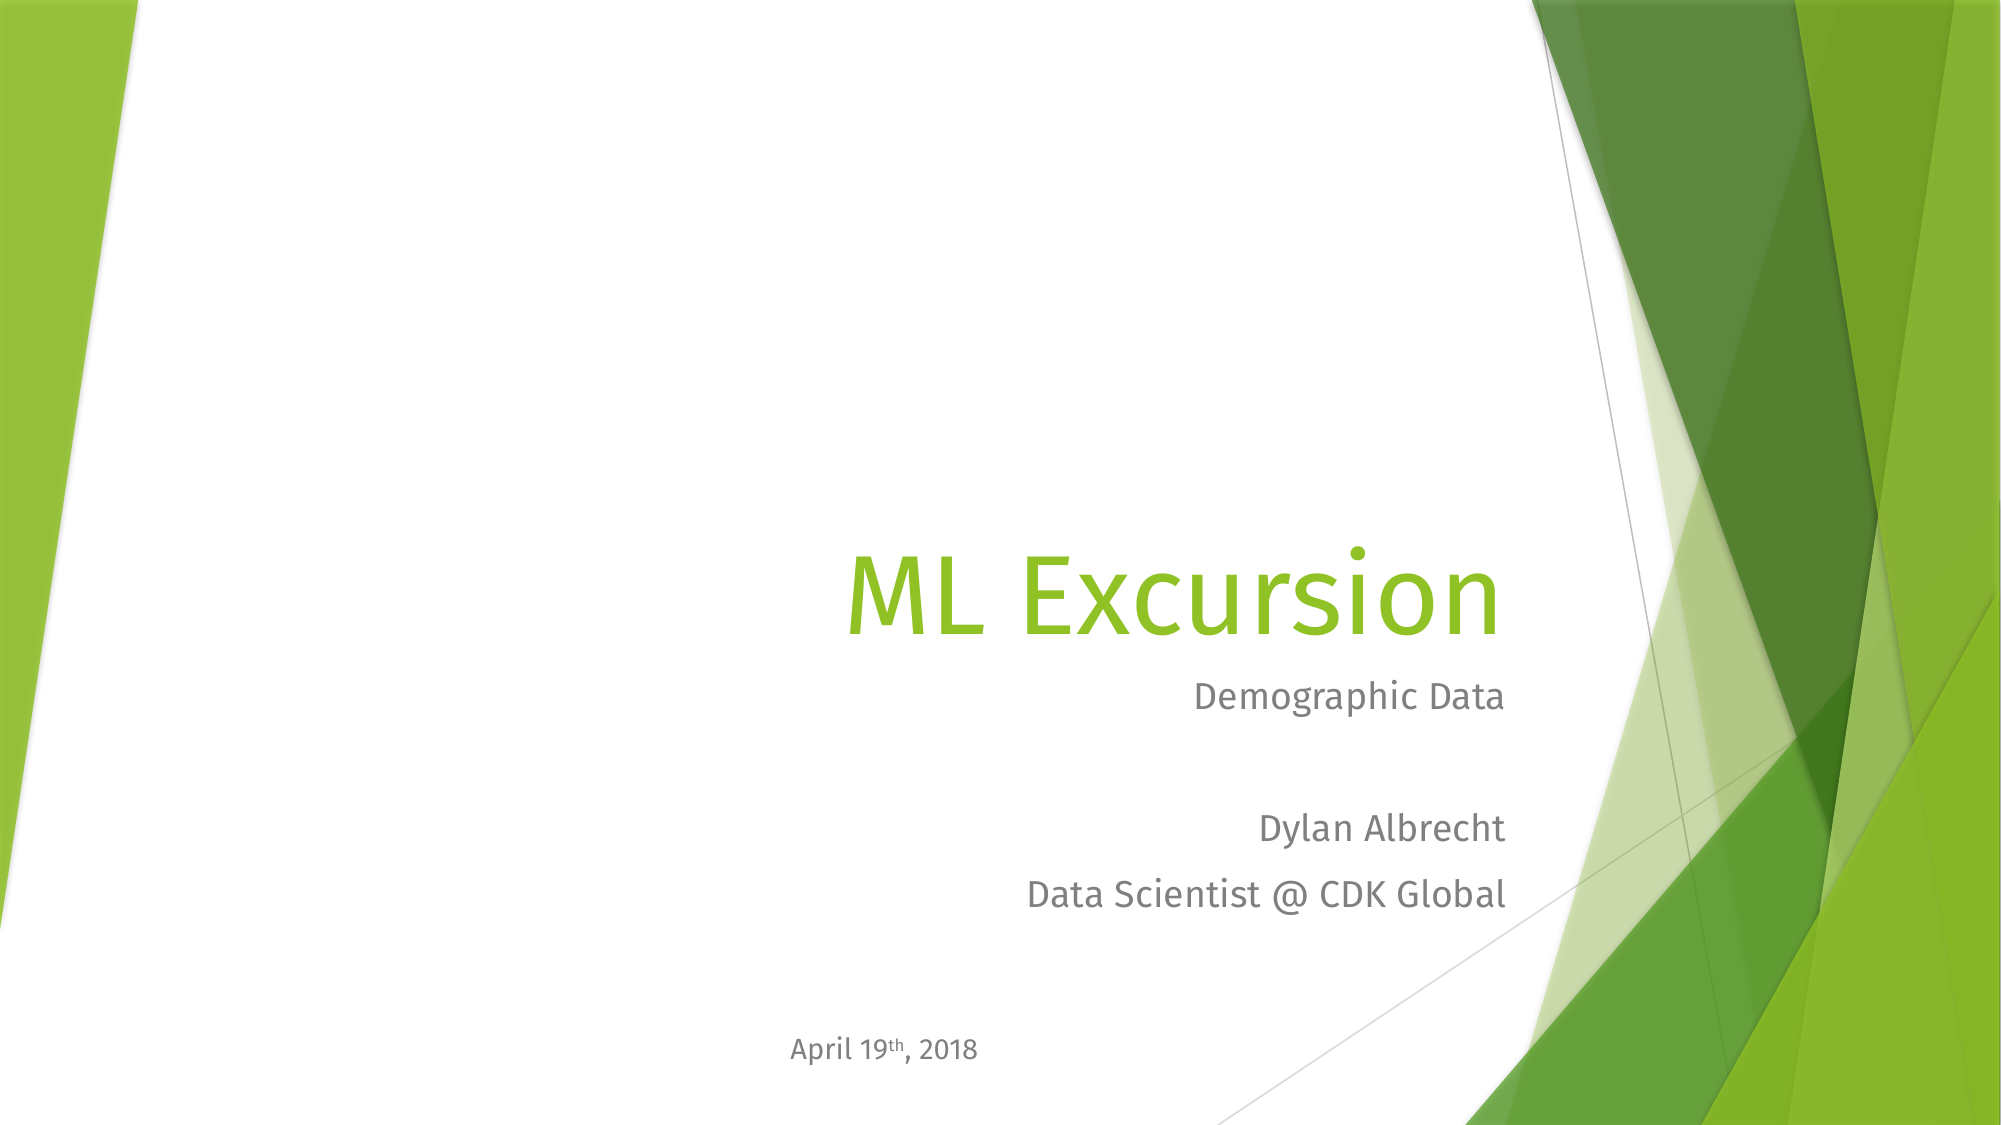

# ML Excursion
Demographic Data

Dylan Albrecht
Data Scientist @ CDK Global
April 19th, 2018